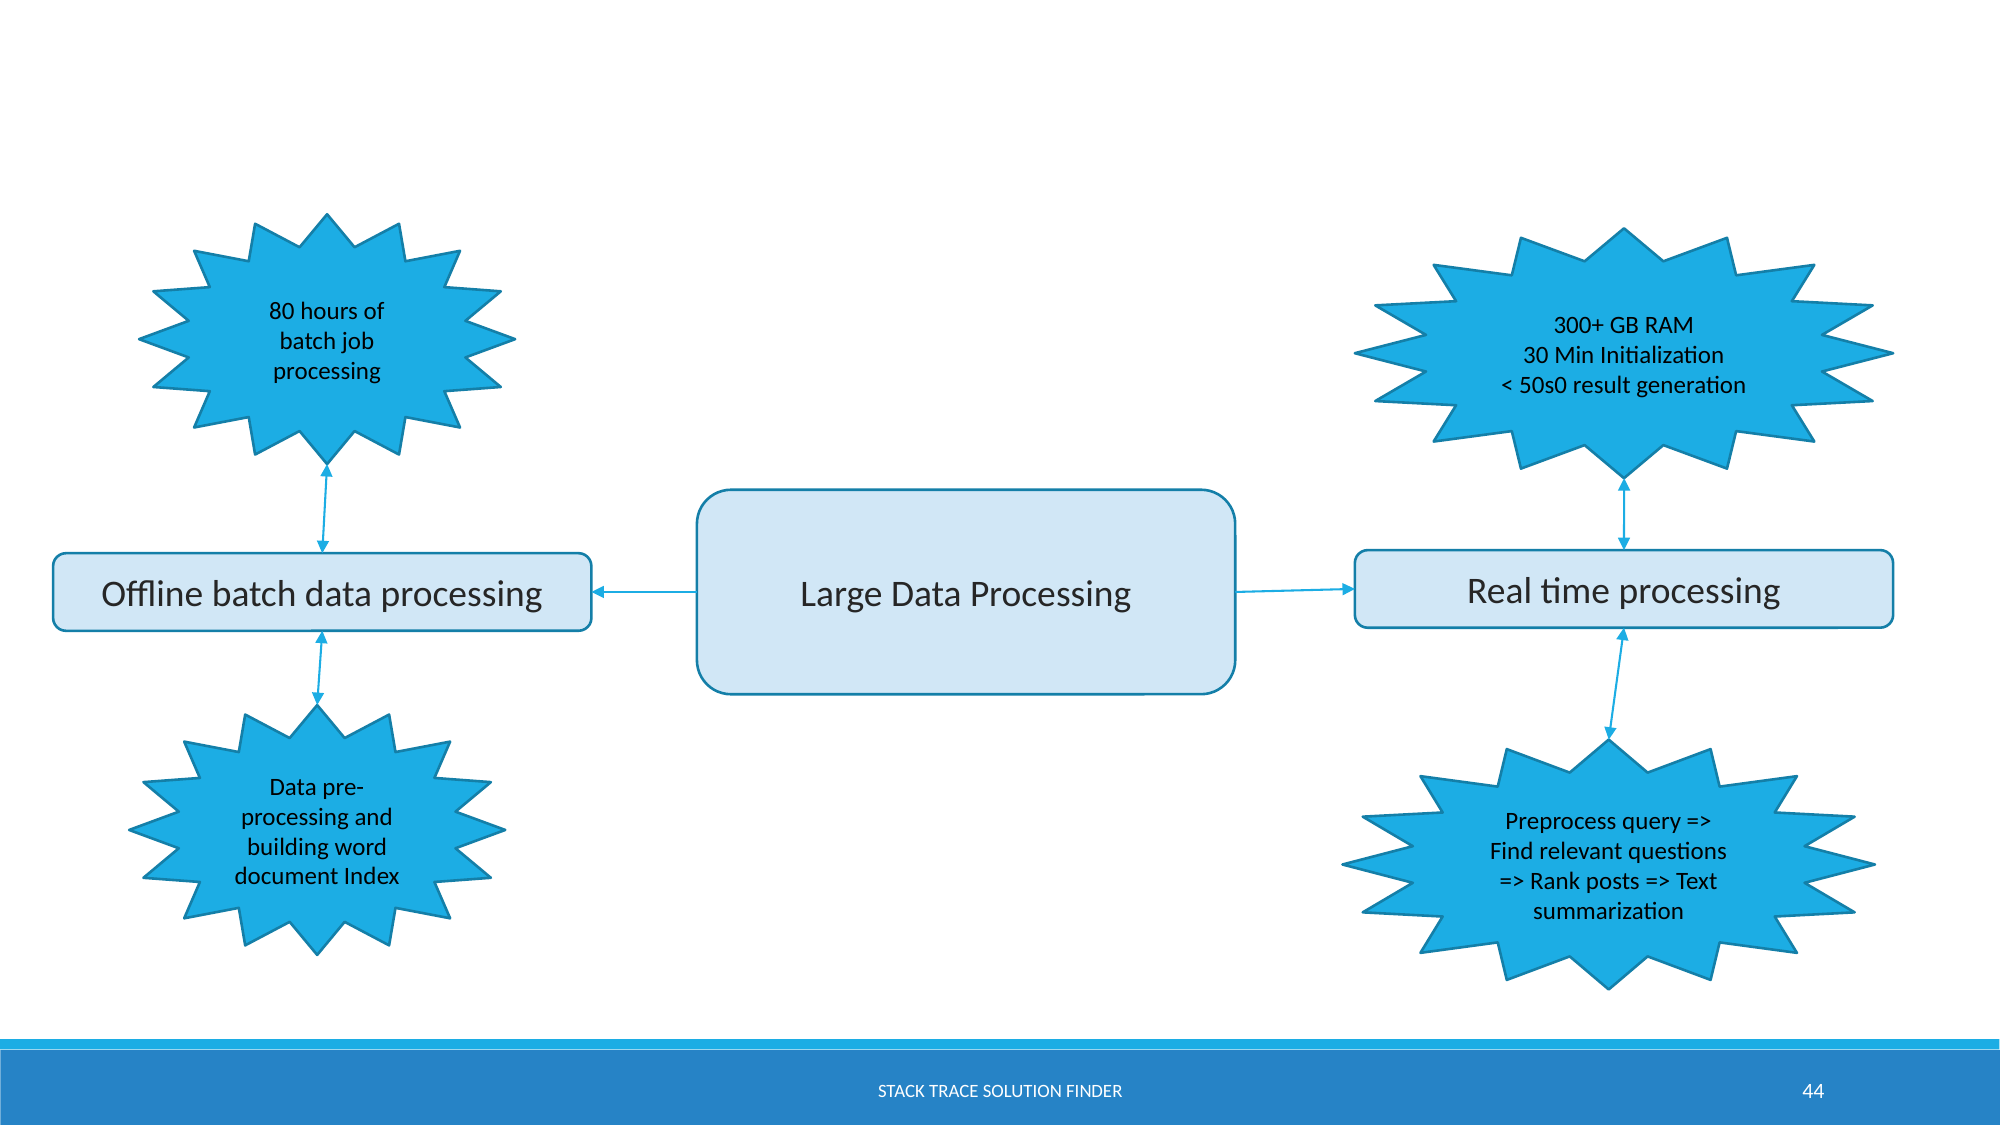

80 hours of batch job processing
300+ GB RAM
30 Min Initialization
< 50s0 result generation

Large Data Processing
Real time processing
Offline batch data processing
Data pre-processing and building word document Index
Preprocess query => Find relevant questions => Rank posts => Text summarization
Stack trace solution finder
44